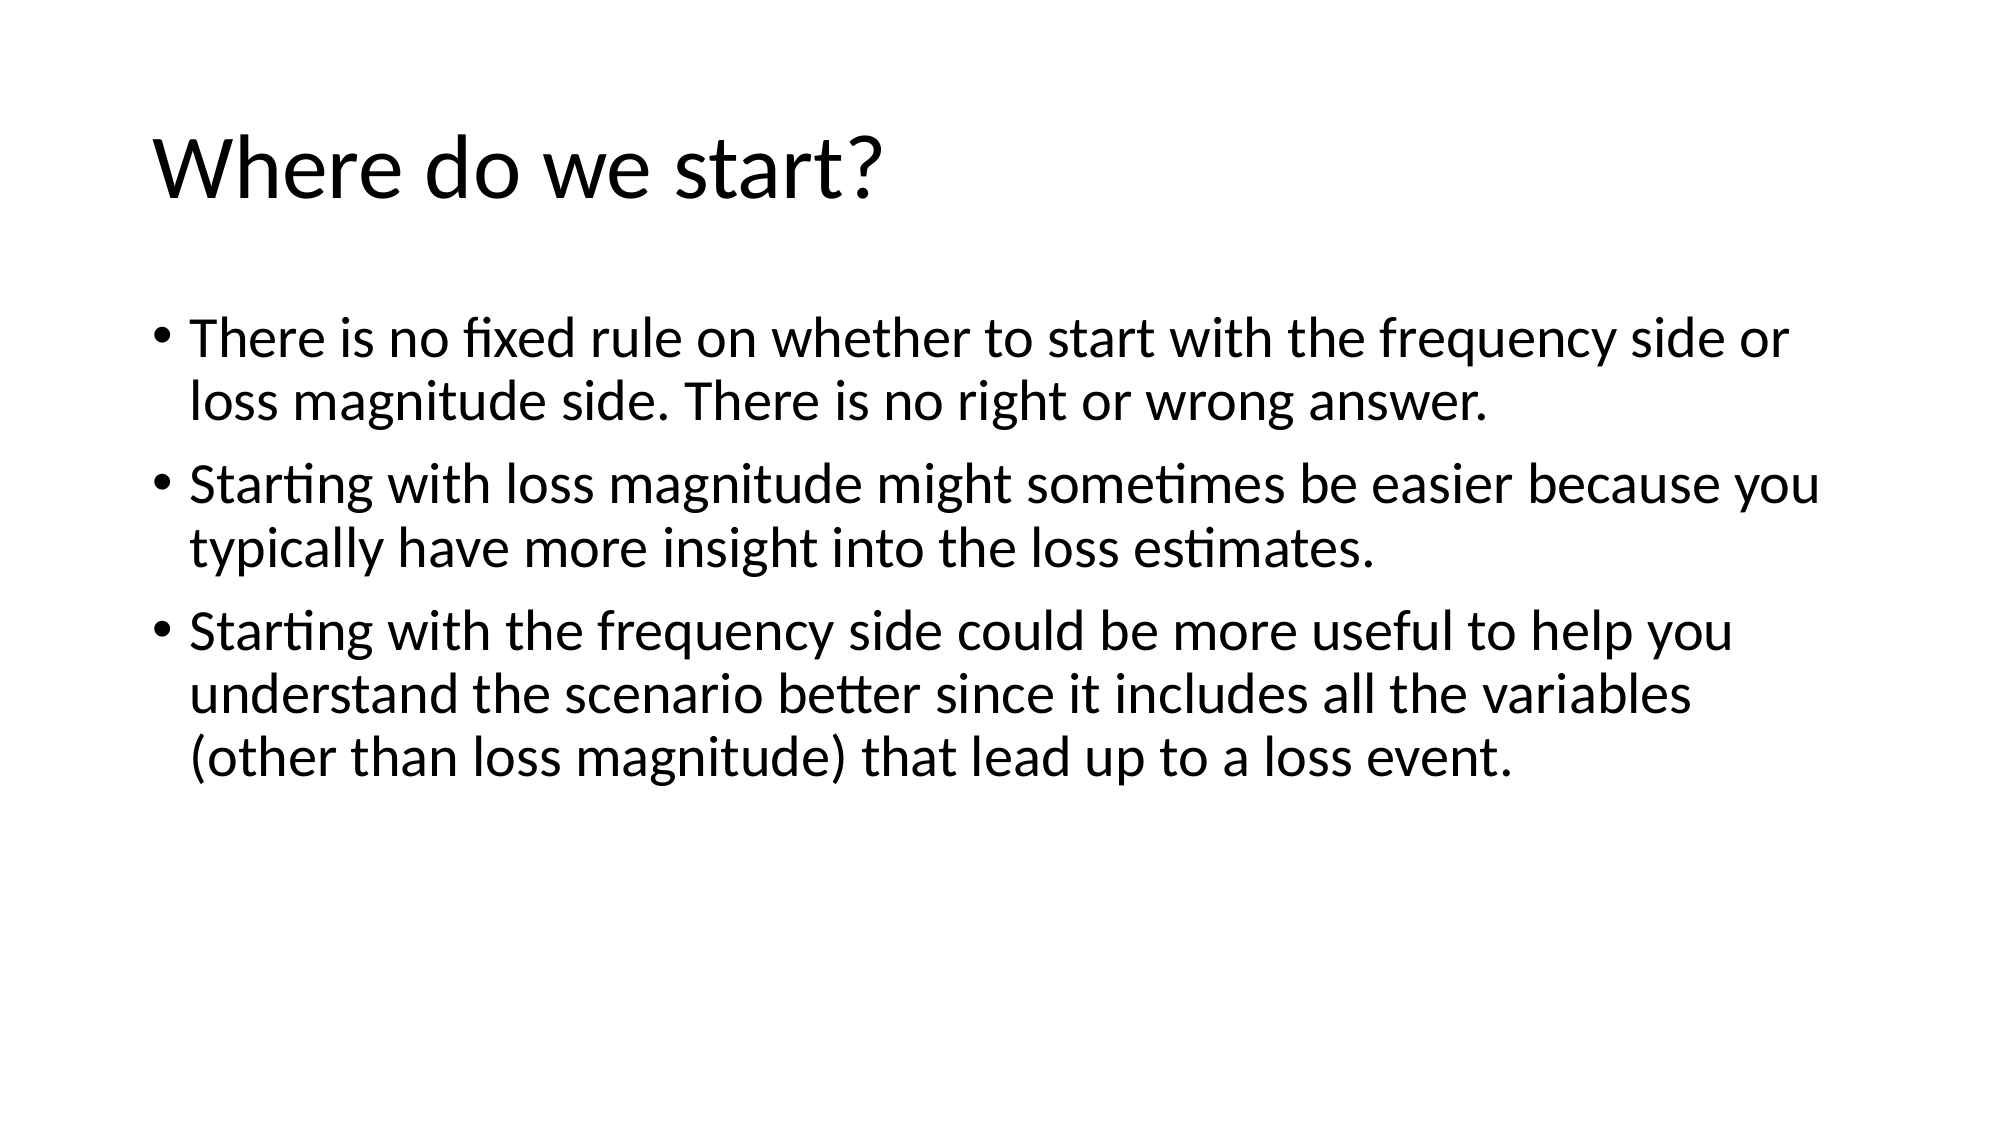

# Where do we start?
There is no fixed rule on whether to start with the frequency side or loss magnitude side. There is no right or wrong answer.
Starting with loss magnitude might sometimes be easier because you typically have more insight into the loss estimates.
Starting with the frequency side could be more useful to help you understand the scenario better since it includes all the variables (other than loss magnitude) that lead up to a loss event.